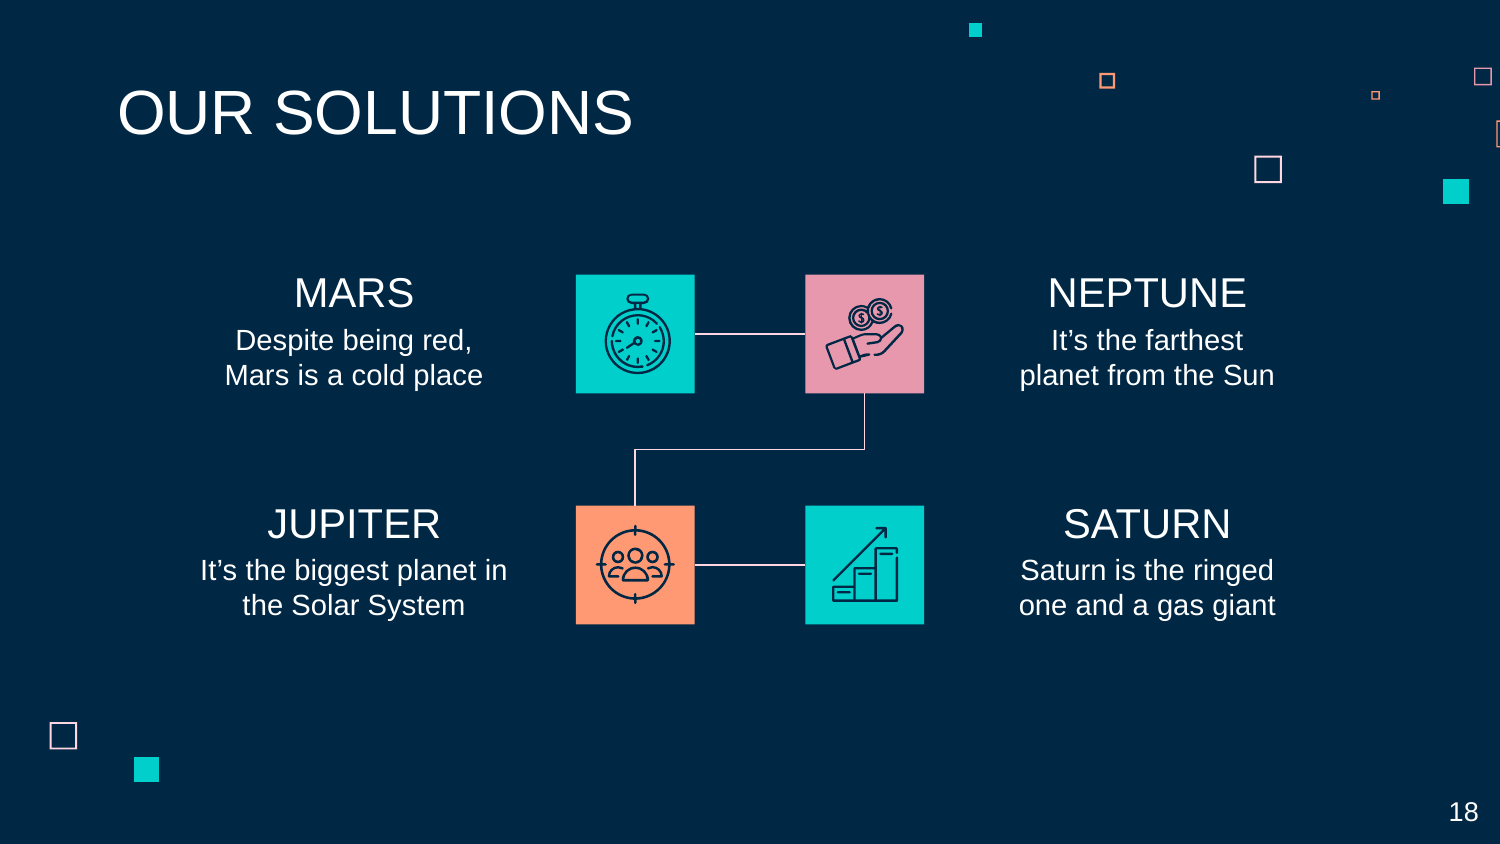

OUR SOLUTIONS
# MARS
NEPTUNE

Despite being red, Mars is a cold place
It’s the farthest planet from the Sun
JUPITER
SATURN

It’s the biggest planet in the Solar System
Saturn is the ringed one and a gas giant
18